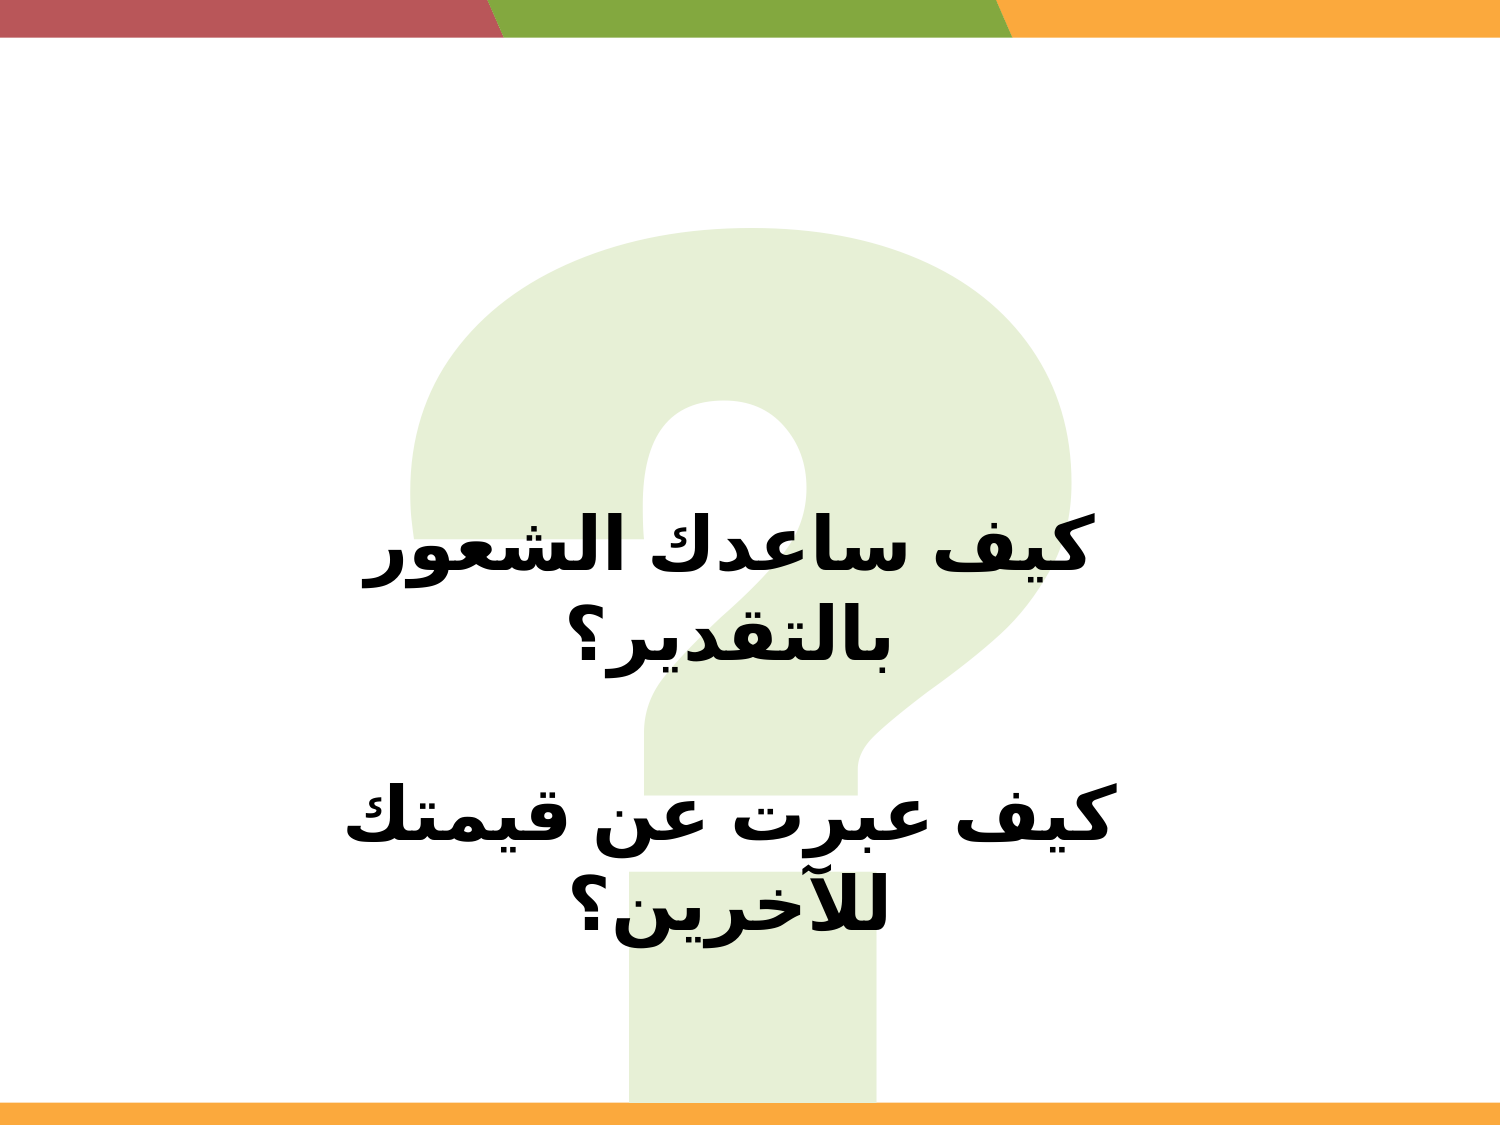

?
كيف ساعدك الشعور بالتقدير؟

كيف عبرت عن قيمتك للآخرين؟